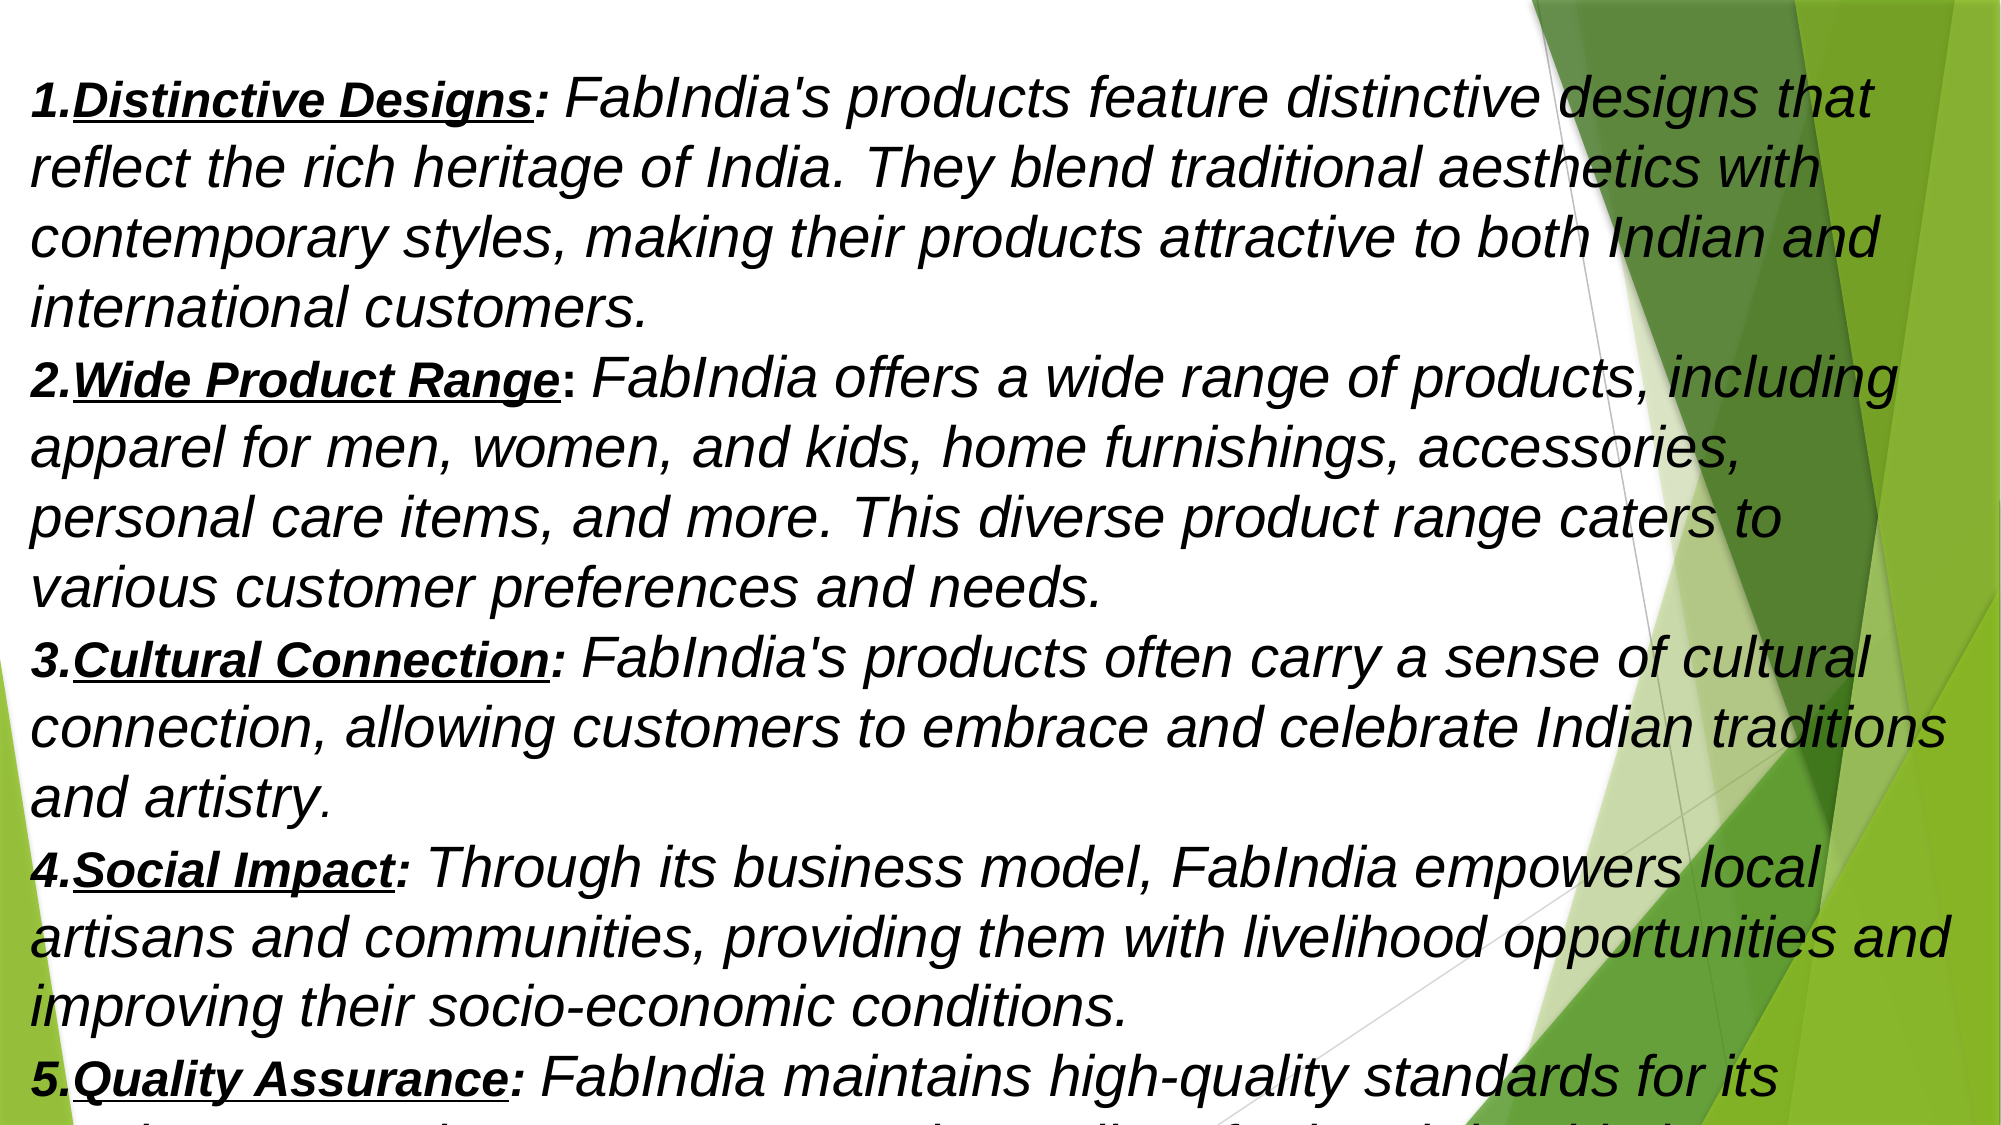

Distinctive Designs: FabIndia's products feature distinctive designs that reflect the rich heritage of India. They blend traditional aesthetics with contemporary styles, making their products attractive to both Indian and international customers.
Wide Product Range: FabIndia offers a wide range of products, including apparel for men, women, and kids, home furnishings, accessories, personal care items, and more. This diverse product range caters to various customer preferences and needs.
Cultural Connection: FabIndia's products often carry a sense of cultural connection, allowing customers to embrace and celebrate Indian traditions and artistry.
Social Impact: Through its business model, FabIndia empowers local artisans and communities, providing them with livelihood opportunities and improving their socio-economic conditions.
Quality Assurance: FabIndia maintains high-quality standards for its products, ensuring customers receive well-crafted and durable items.